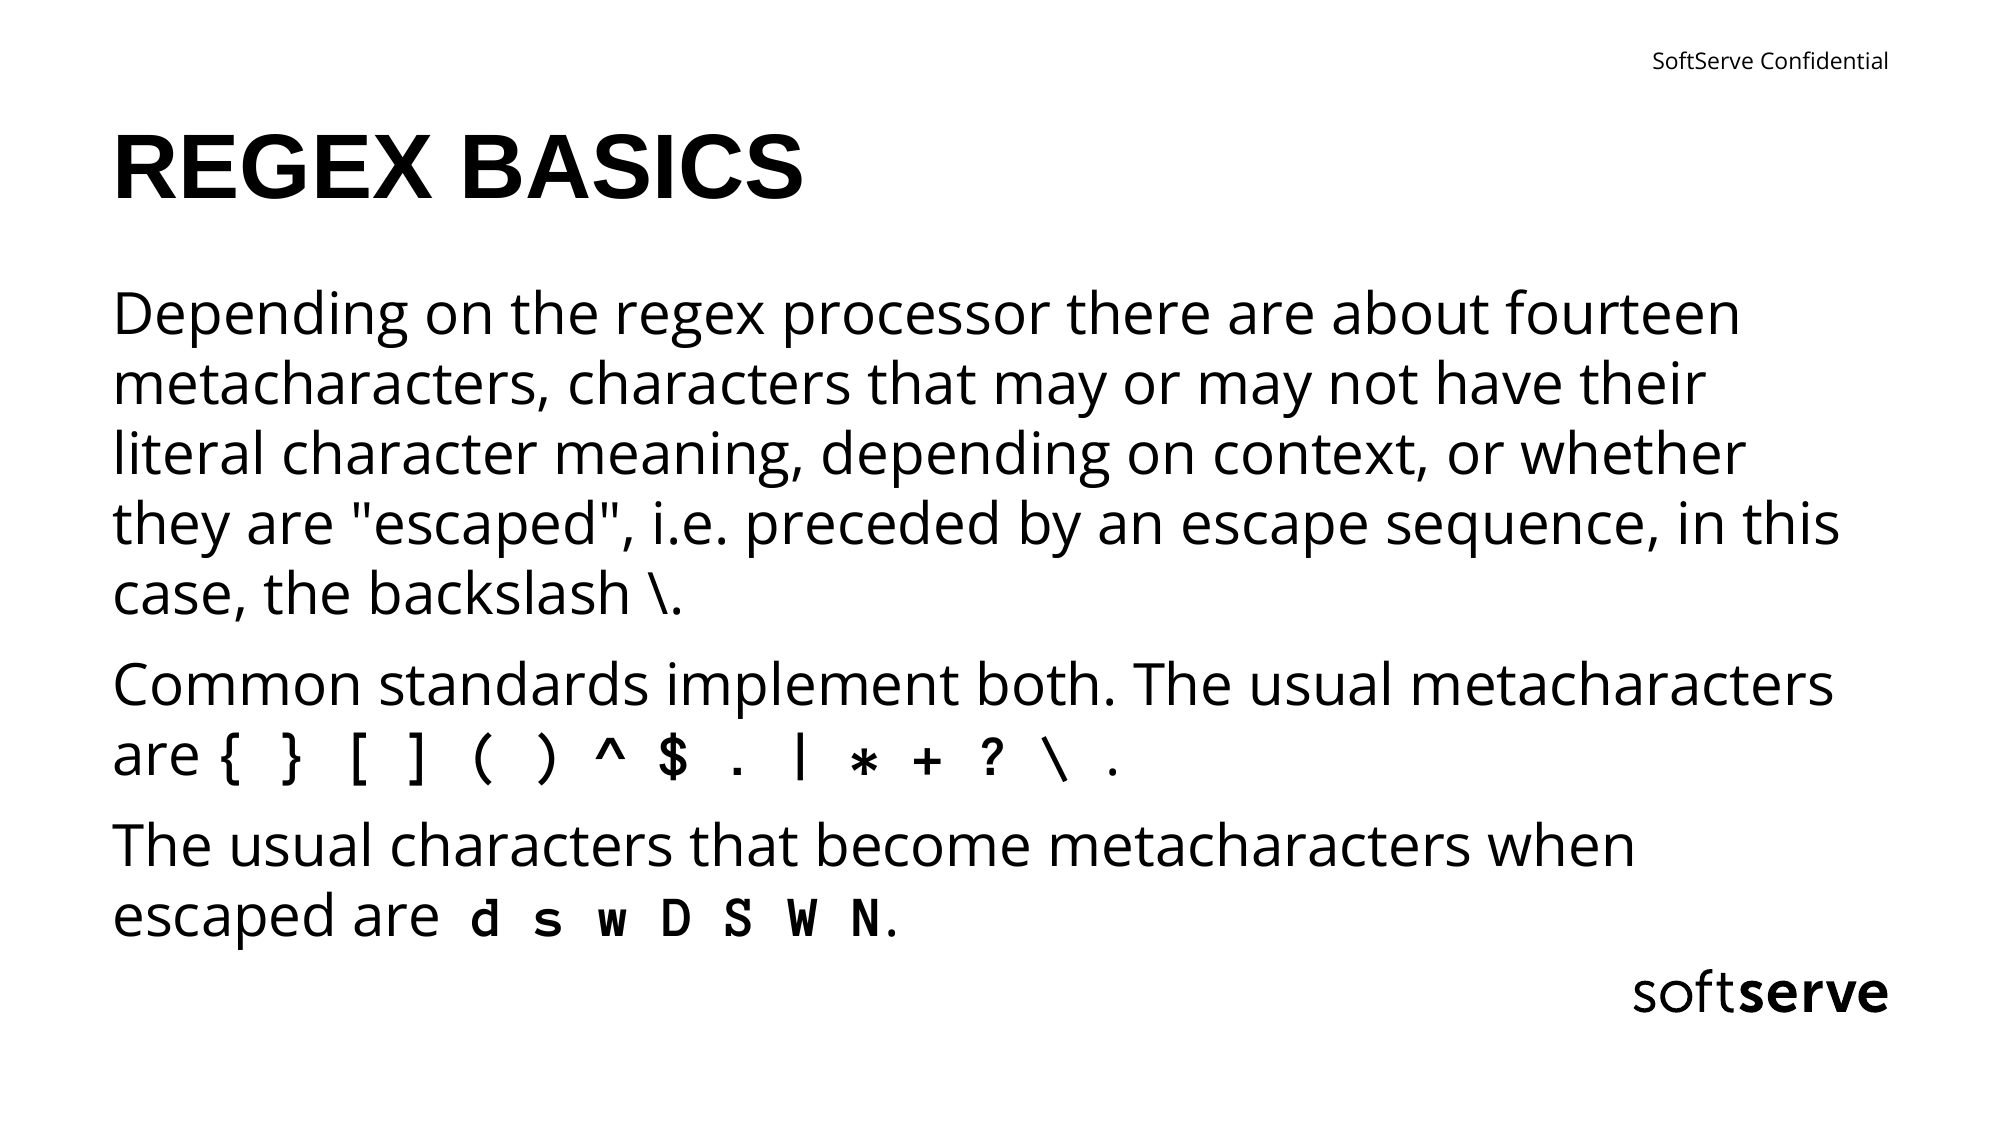

# REGEX BASICS
Depending on the regex processor there are about fourteen metacharacters, characters that may or may not have their literal character meaning, depending on context, or whether they are "escaped", i.e. preceded by an escape sequence, in this case, the backslash \.
Common standards implement both. The usual metacharacters are { } [ ] ( ) ^ $ . | * + ? \ .
The usual characters that become metacharacters when escaped are  d s w D S W N.